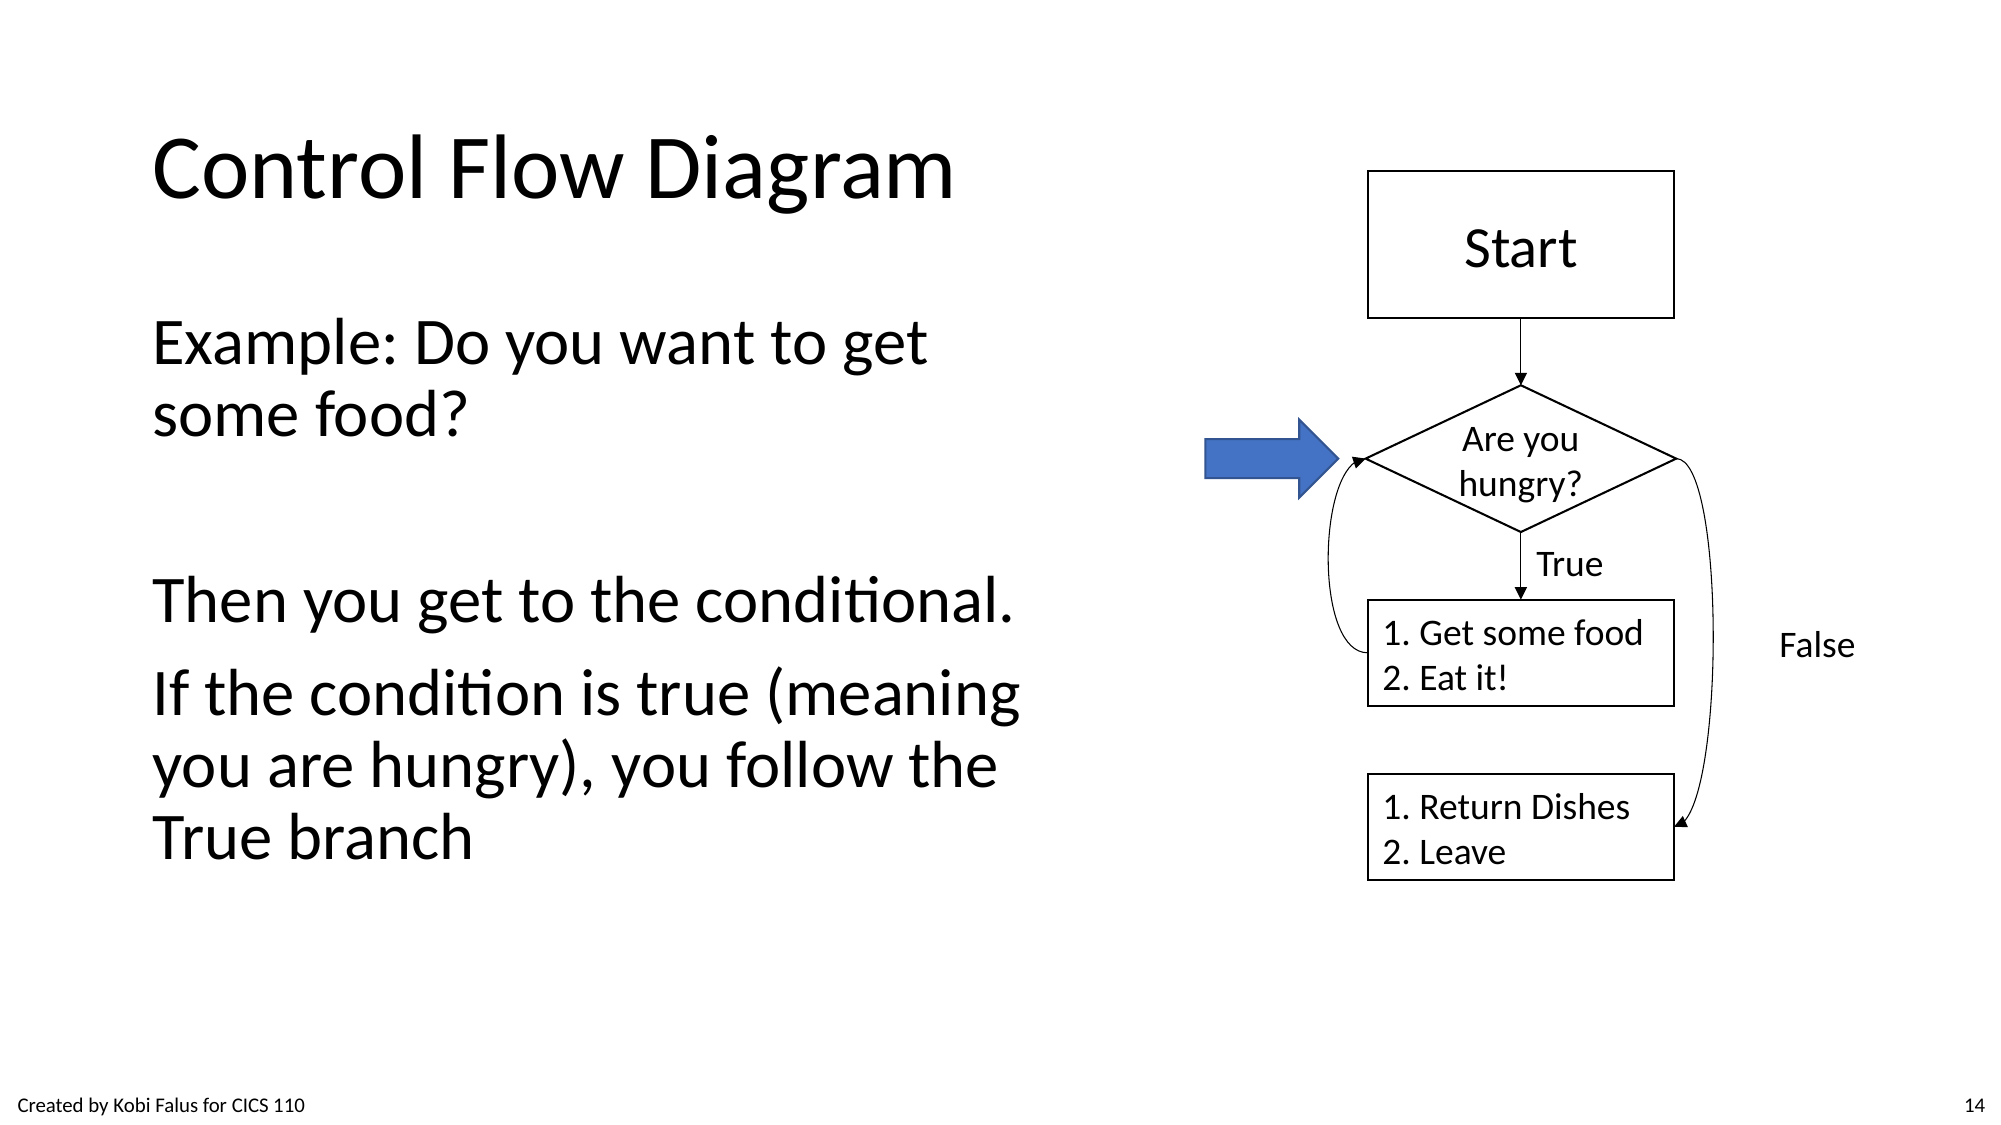

# Control Flow Diagram
Start
Example: Do you want to get some food?

Then you get to the conditional.
If the condition is true (meaning you are hungry), you follow the True branch
Are you hungry?

True
1. Get some food
2. Eat it!
False
1. Return Dishes
2. Leave